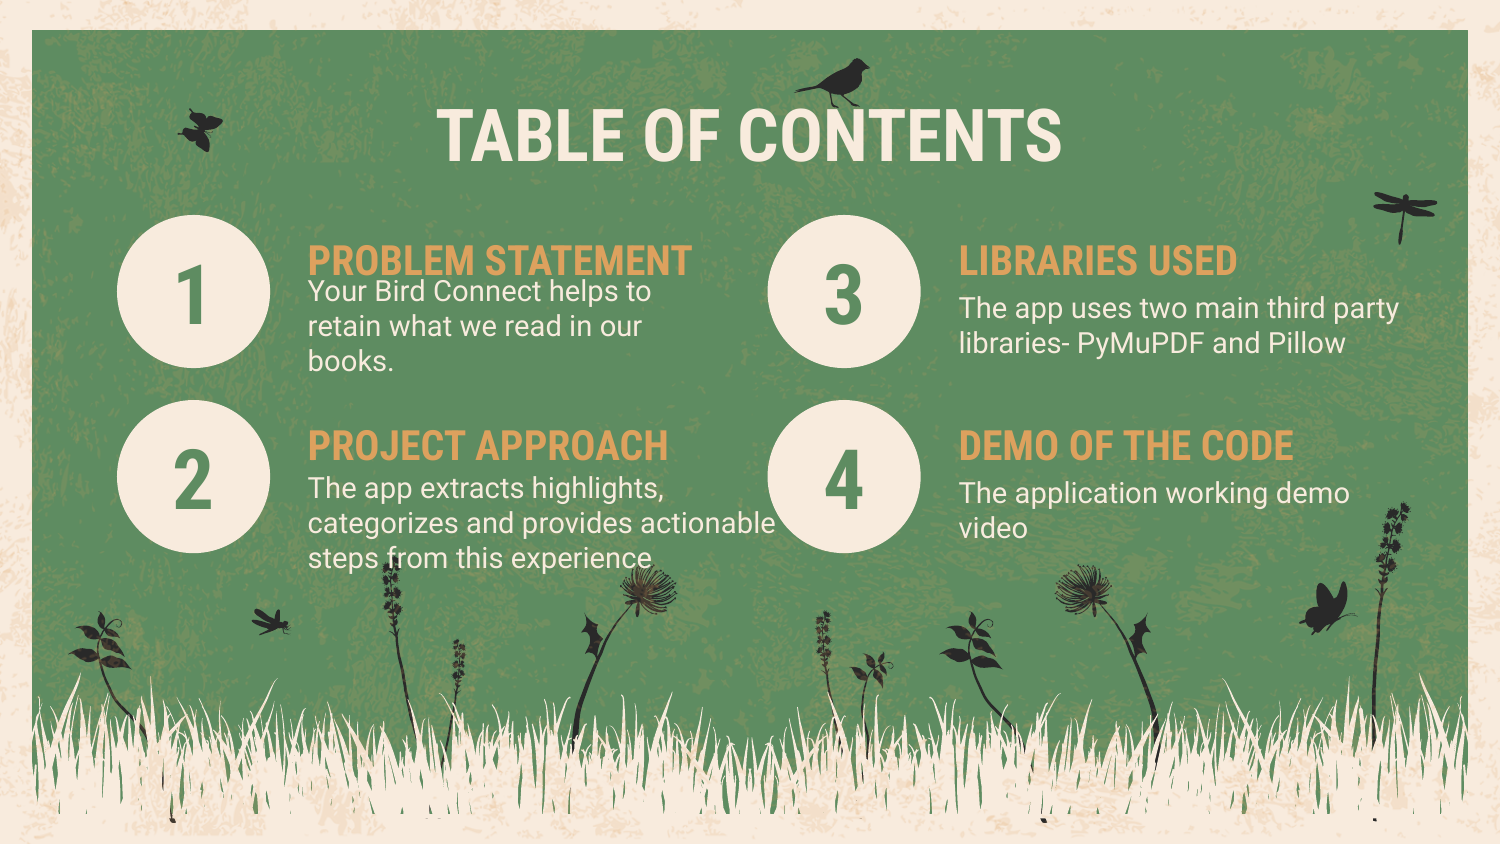

# TABLE OF CONTENTS

PROBLEM STATEMENT
LIBRARIES USED
1
3
Your Bird Connect helps to retain what we read in our books.
The app uses two main third party libraries- PyMuPDF and Pillow

PROJECT APPROACH
DEMO OF THE CODE
2
4
The application working demo video
The app extracts highlights, categorizes and provides actionable steps from this experience